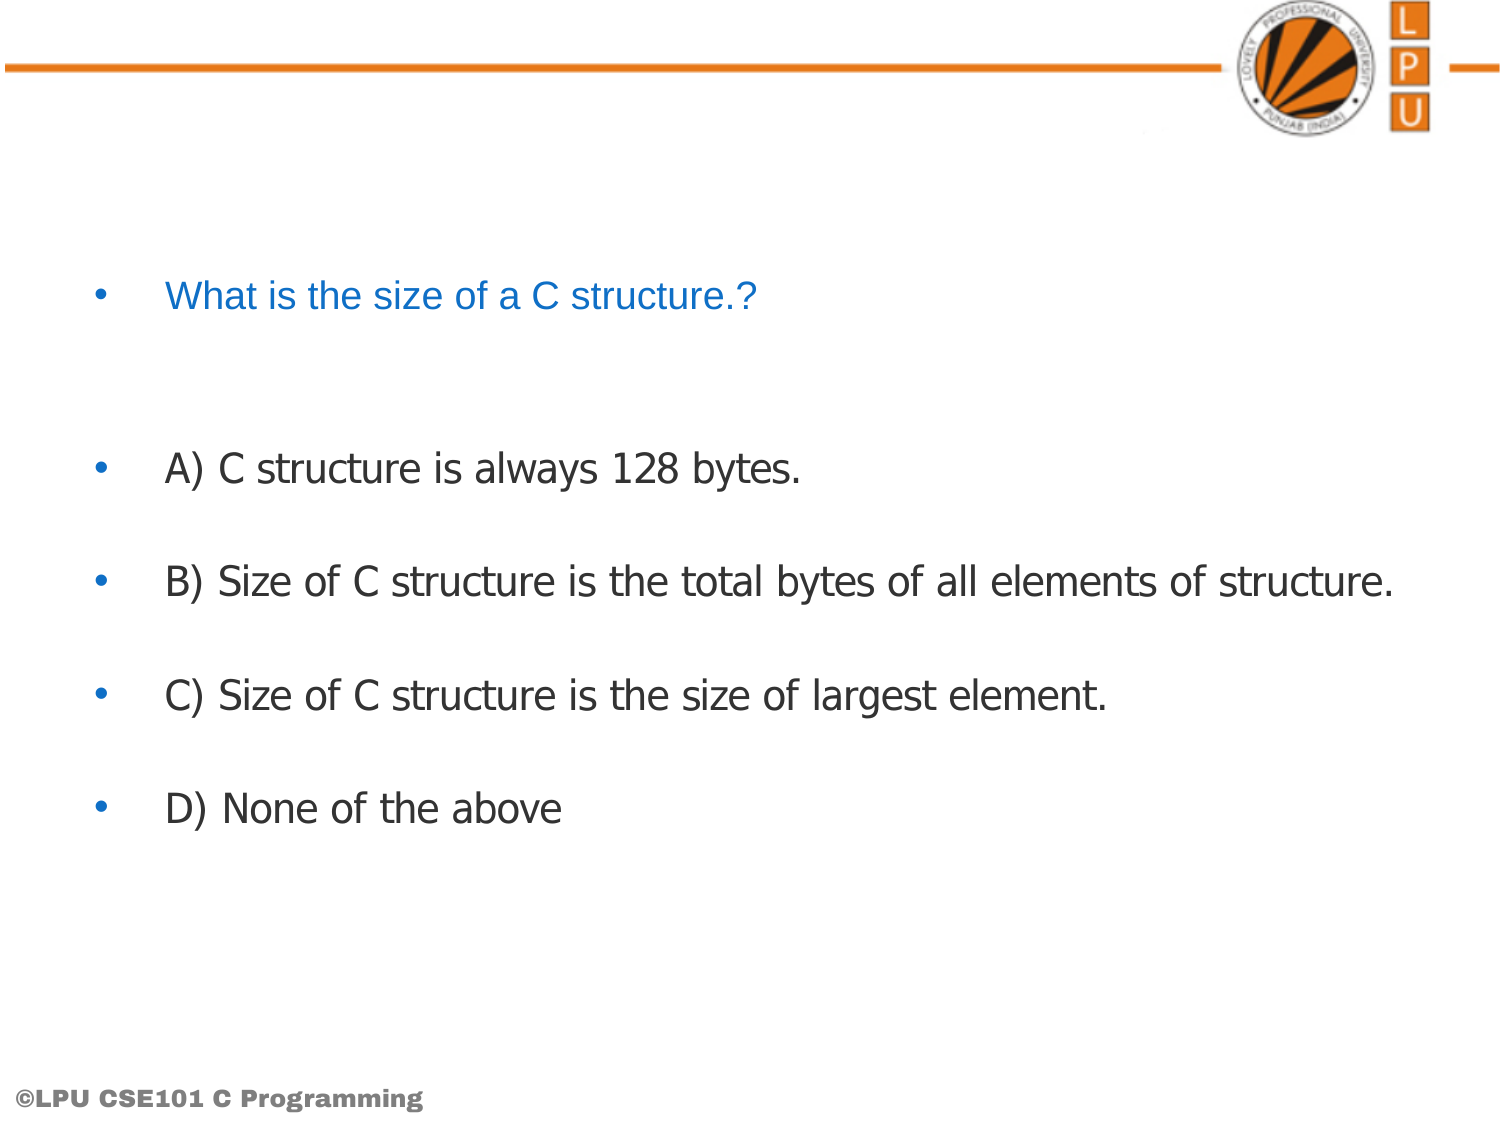

What is the size of a C structure.?

A) C structure is always 128 bytes.
B) Size of C structure is the total bytes of all elements of structure.
C) Size of C structure is the size of largest element.
D) None of the above